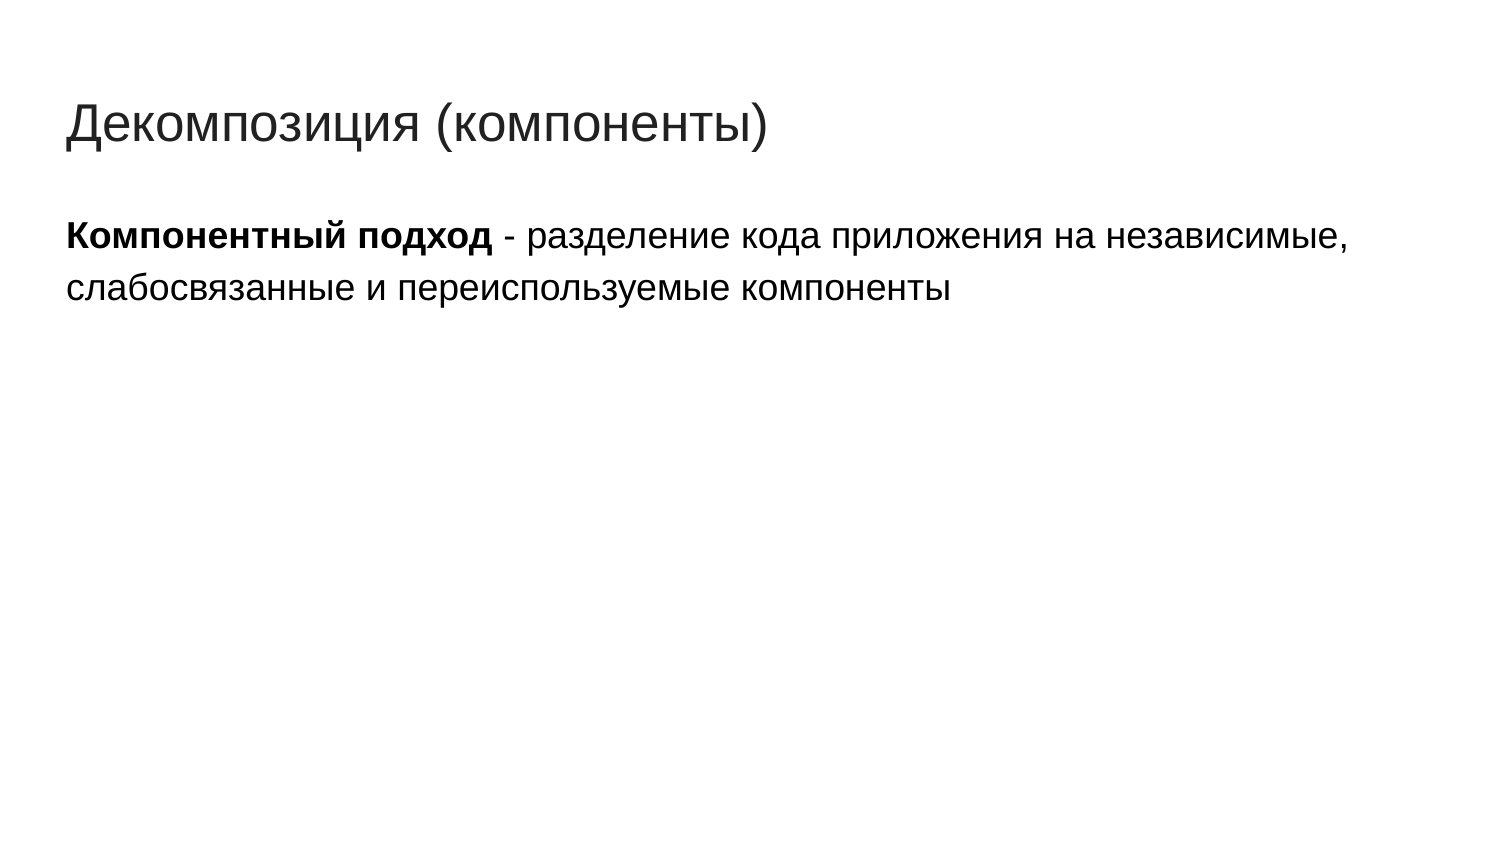

# Декомпозиция (компоненты)
Компонентный подход - разделение кода приложения на независимые, слабосвязанные и переиспользуемые компоненты